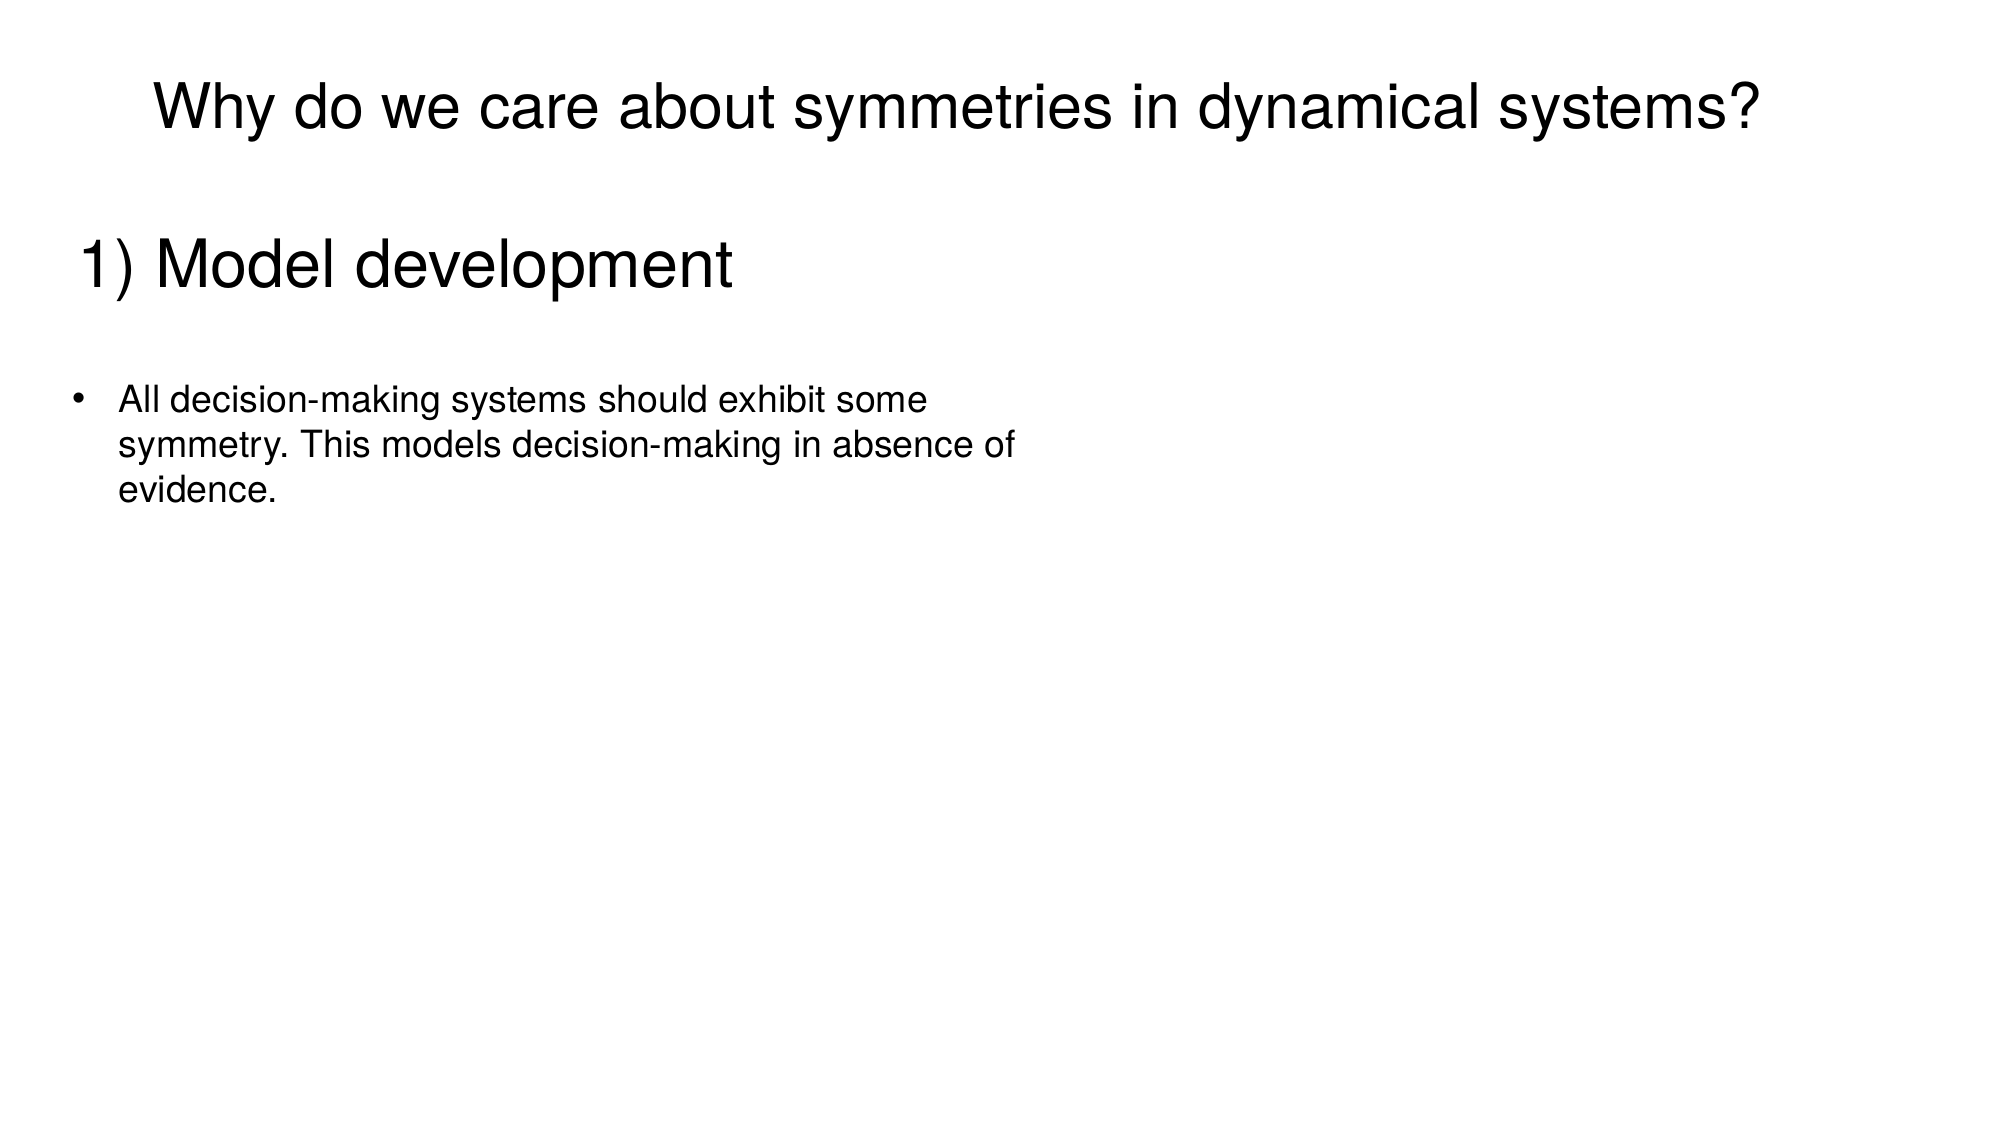

Why do we care about symmetries in dynamical systems?
1) Model development
All decision-making systems should exhibit some symmetry. This models decision-making in absence of evidence.